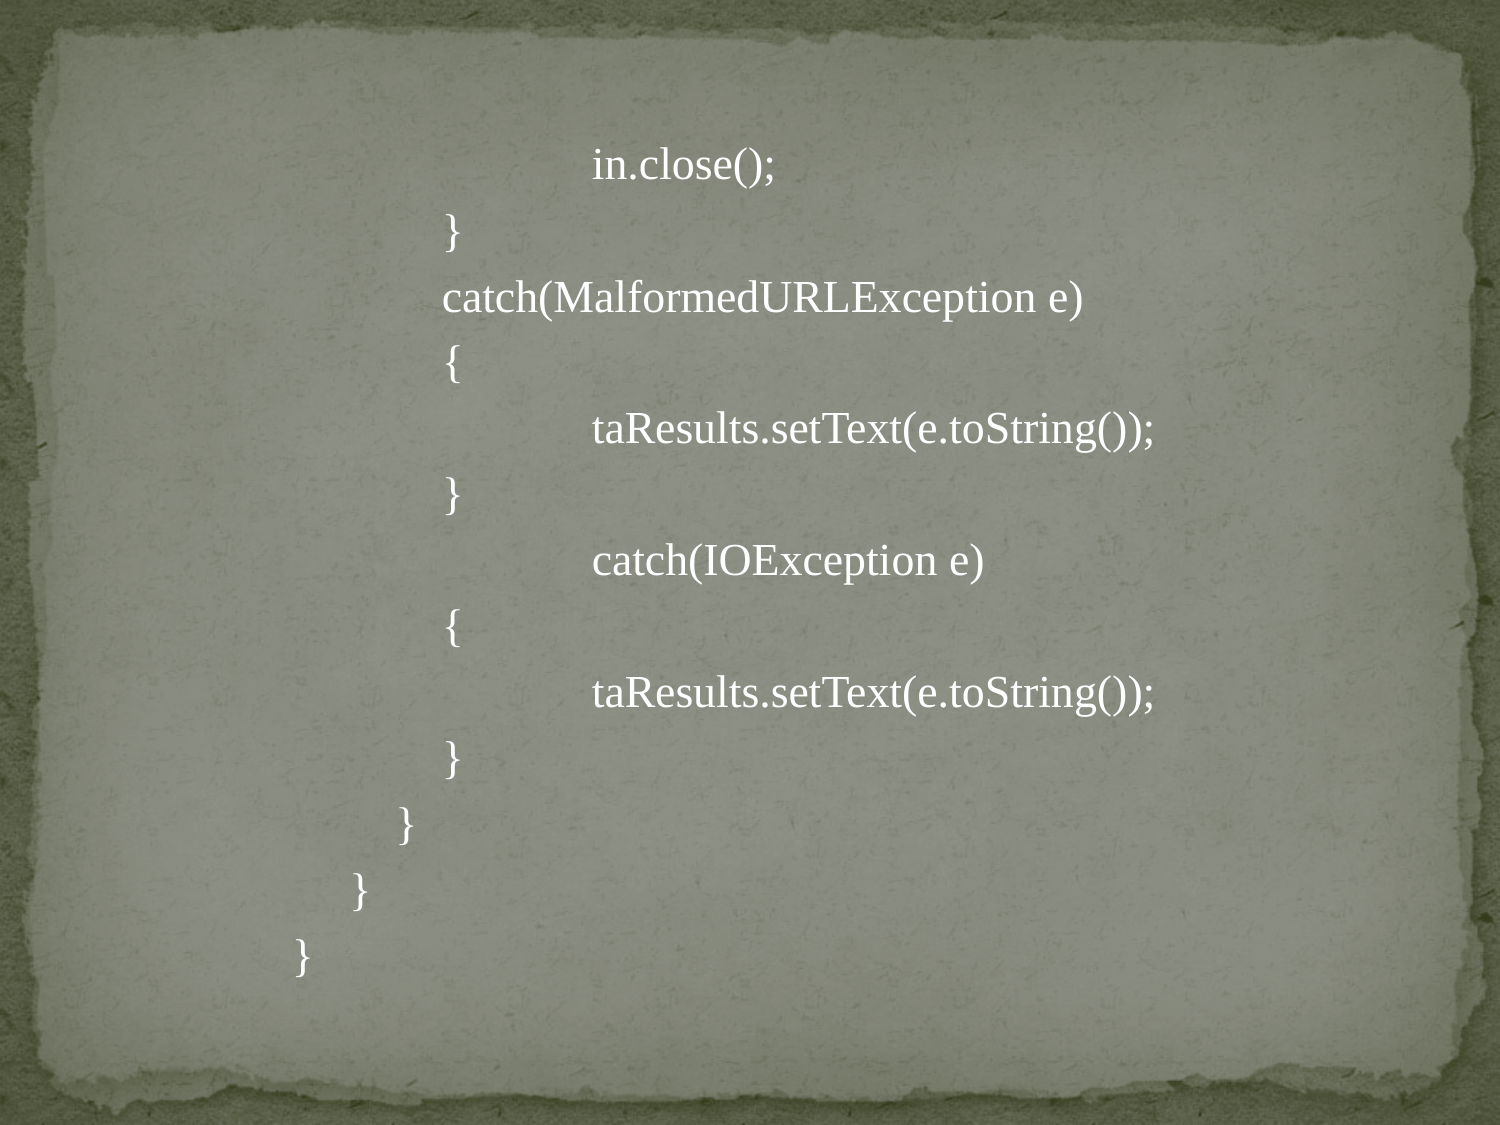

in.close();
	}
	catch(MalformedURLException e)
	{
		taResults.setText(e.toString());
	}
		catch(IOException e)
	{
		taResults.setText(e.toString());
	}
         }
     }
}